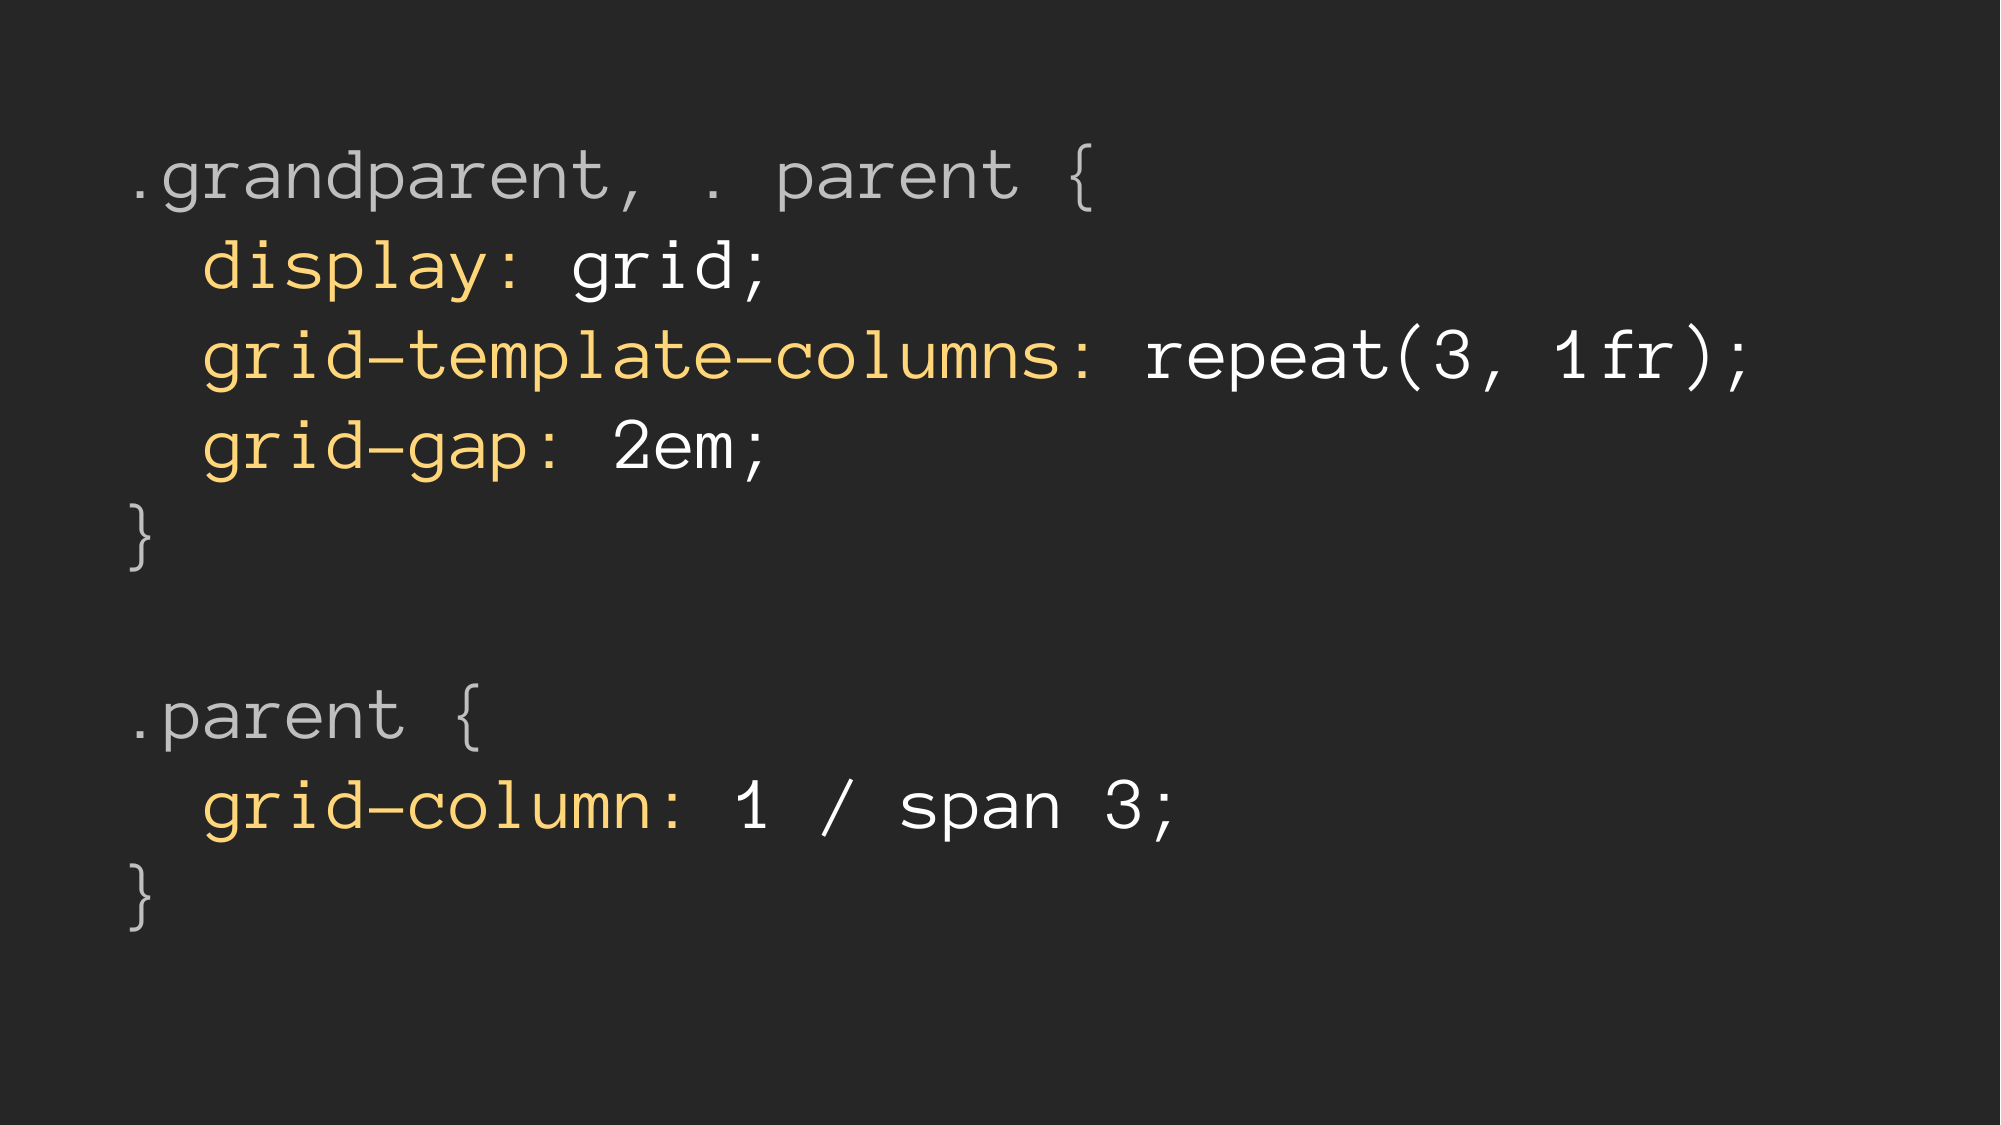

.grandparent, . parent {
  display: grid;
  grid-template-columns: repeat(3, 1fr);
  grid-gap: 2em;
}
.parent {
  grid-column: 1 / span 3;
}